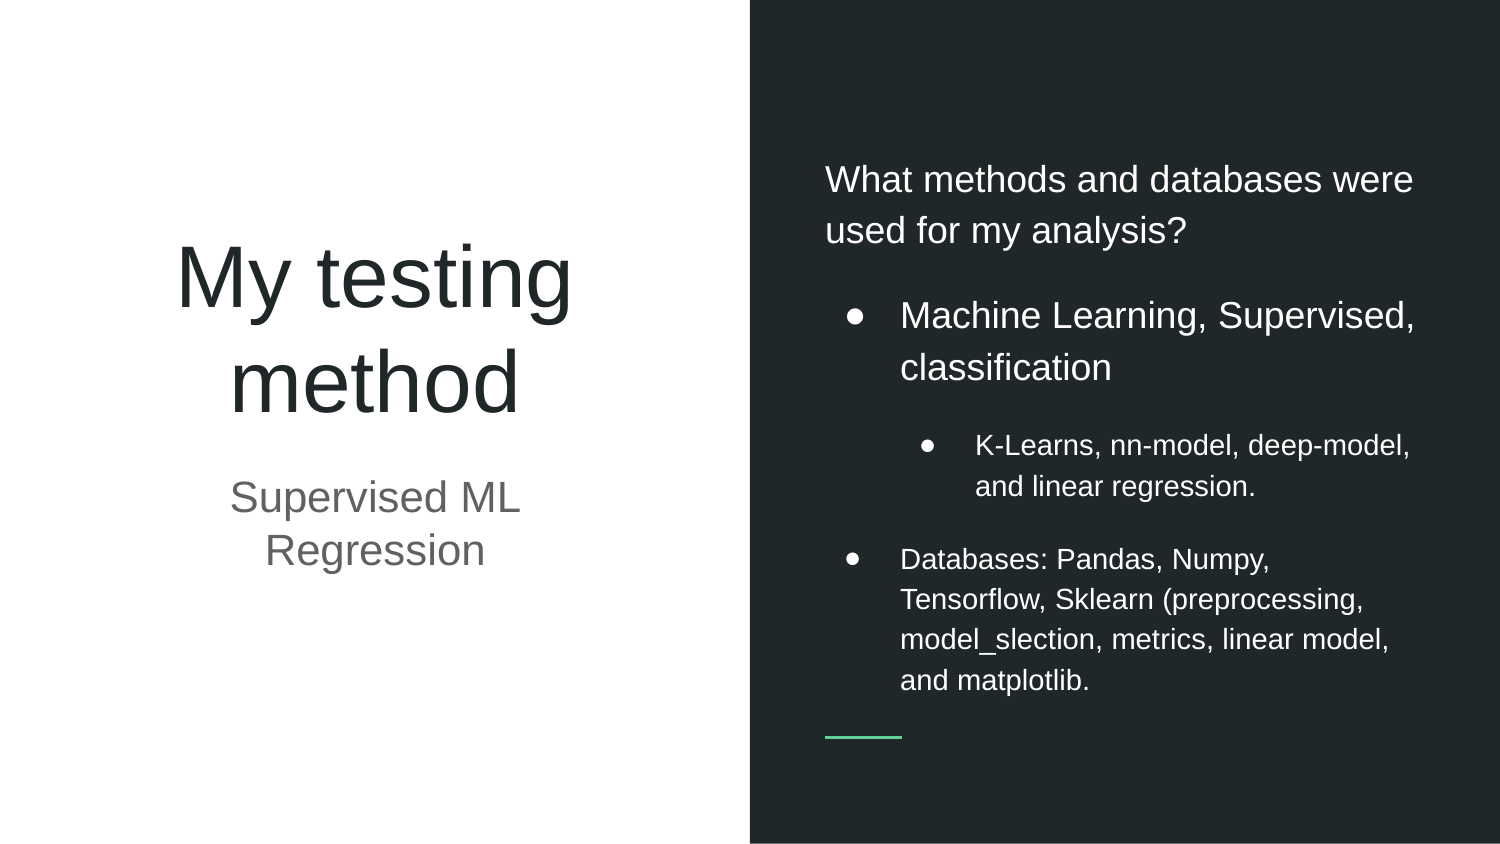

What methods and databases were used for my analysis?
Machine Learning, Supervised, classification
K-Learns, nn-model, deep-model, and linear regression.
Databases: Pandas, Numpy, Tensorflow, Sklearn (preprocessing, model_slection, metrics, linear model, and matplotlib.
# My testing method
Supervised ML
Regression